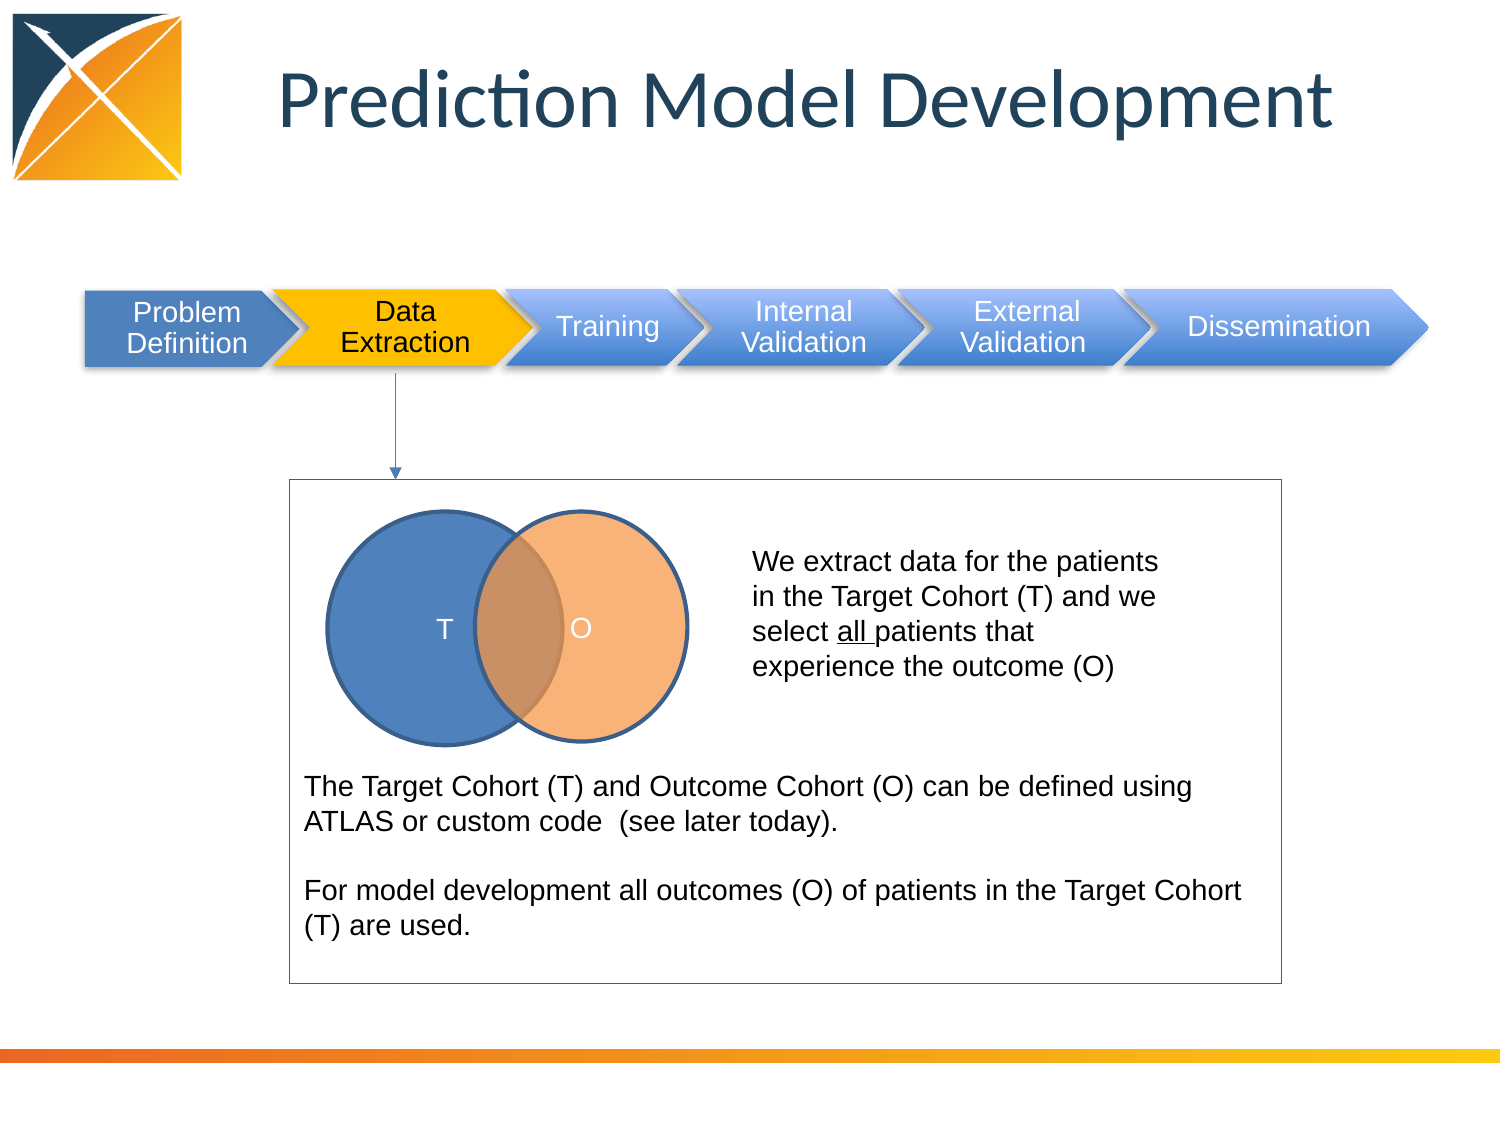

# Prediction Model Development
Problem Definition
Data Extraction
Training
Internal Validation
External Validation
Dissemination

The Target Cohort (T) and Outcome Cohort (O) can be defined using ATLAS or custom code  (see later today).

For model development all outcomes (O) of patients in the Target Cohort (T) are used.

T
O
We extract data for the patients in the Target Cohort (T) and we select all patients that experience the outcome (O)